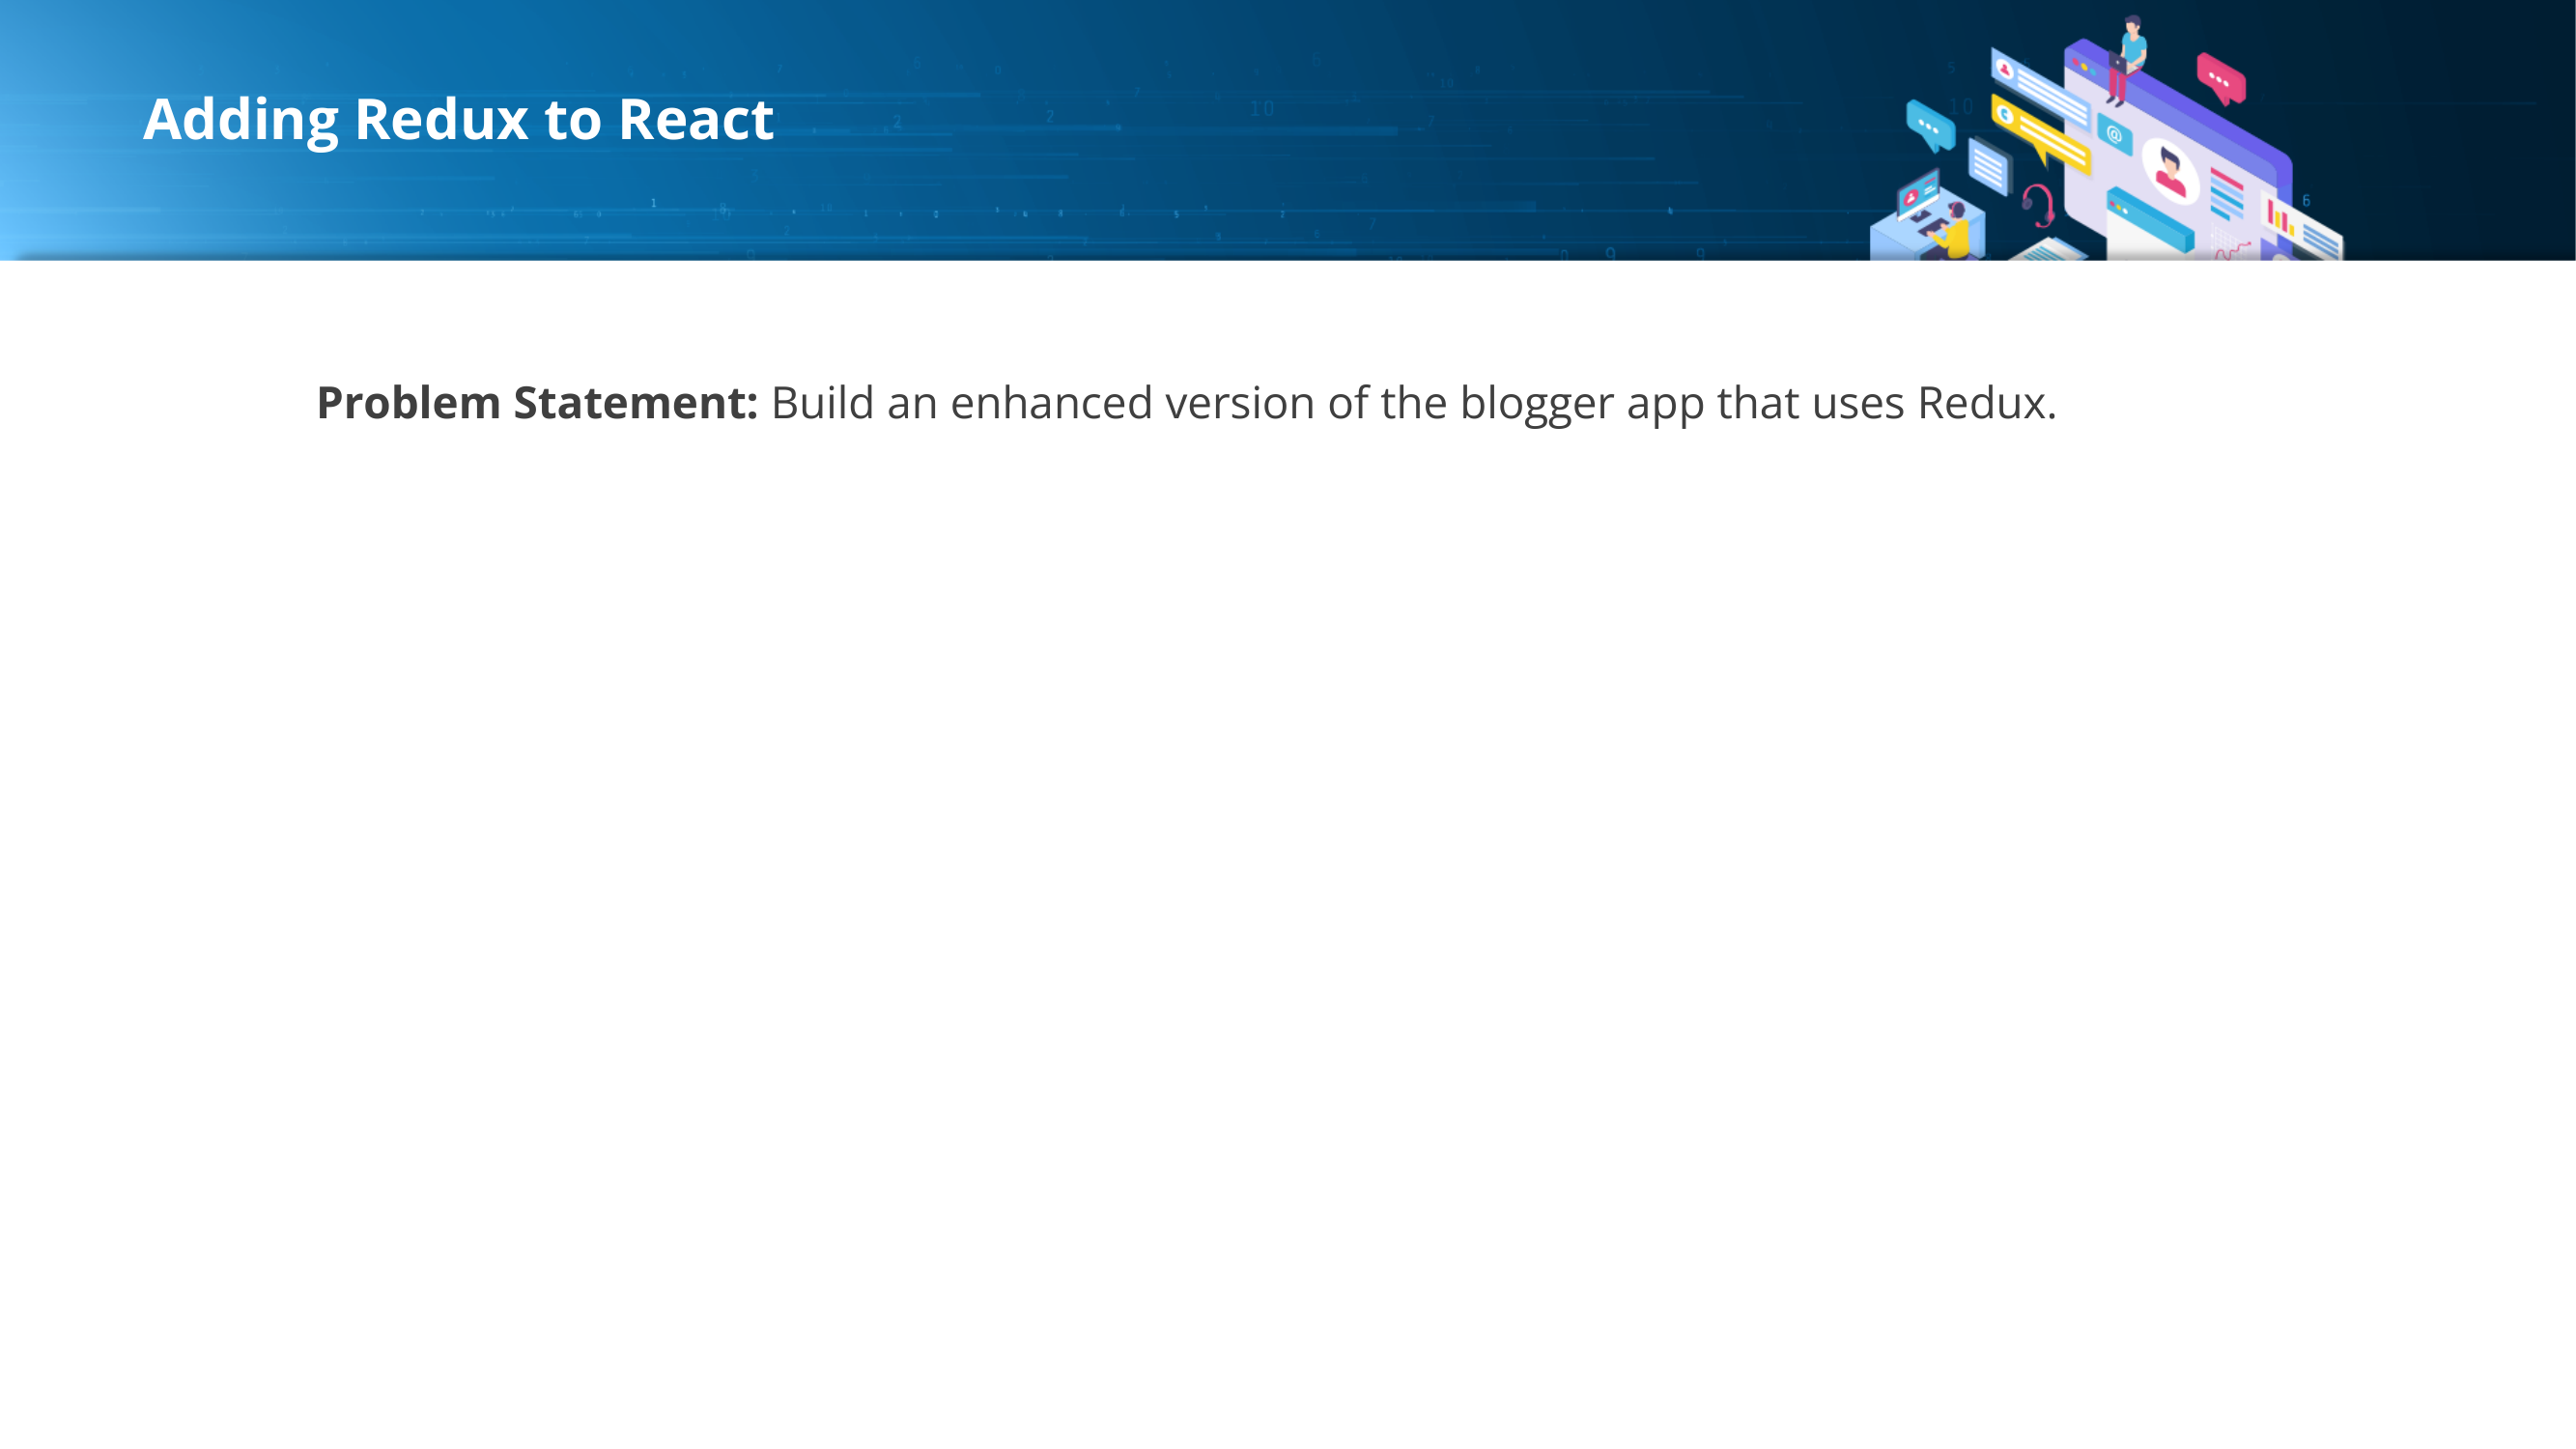

# Adding Redux to React
Problem Statement: Build an enhanced version of the blogger app that uses Redux.